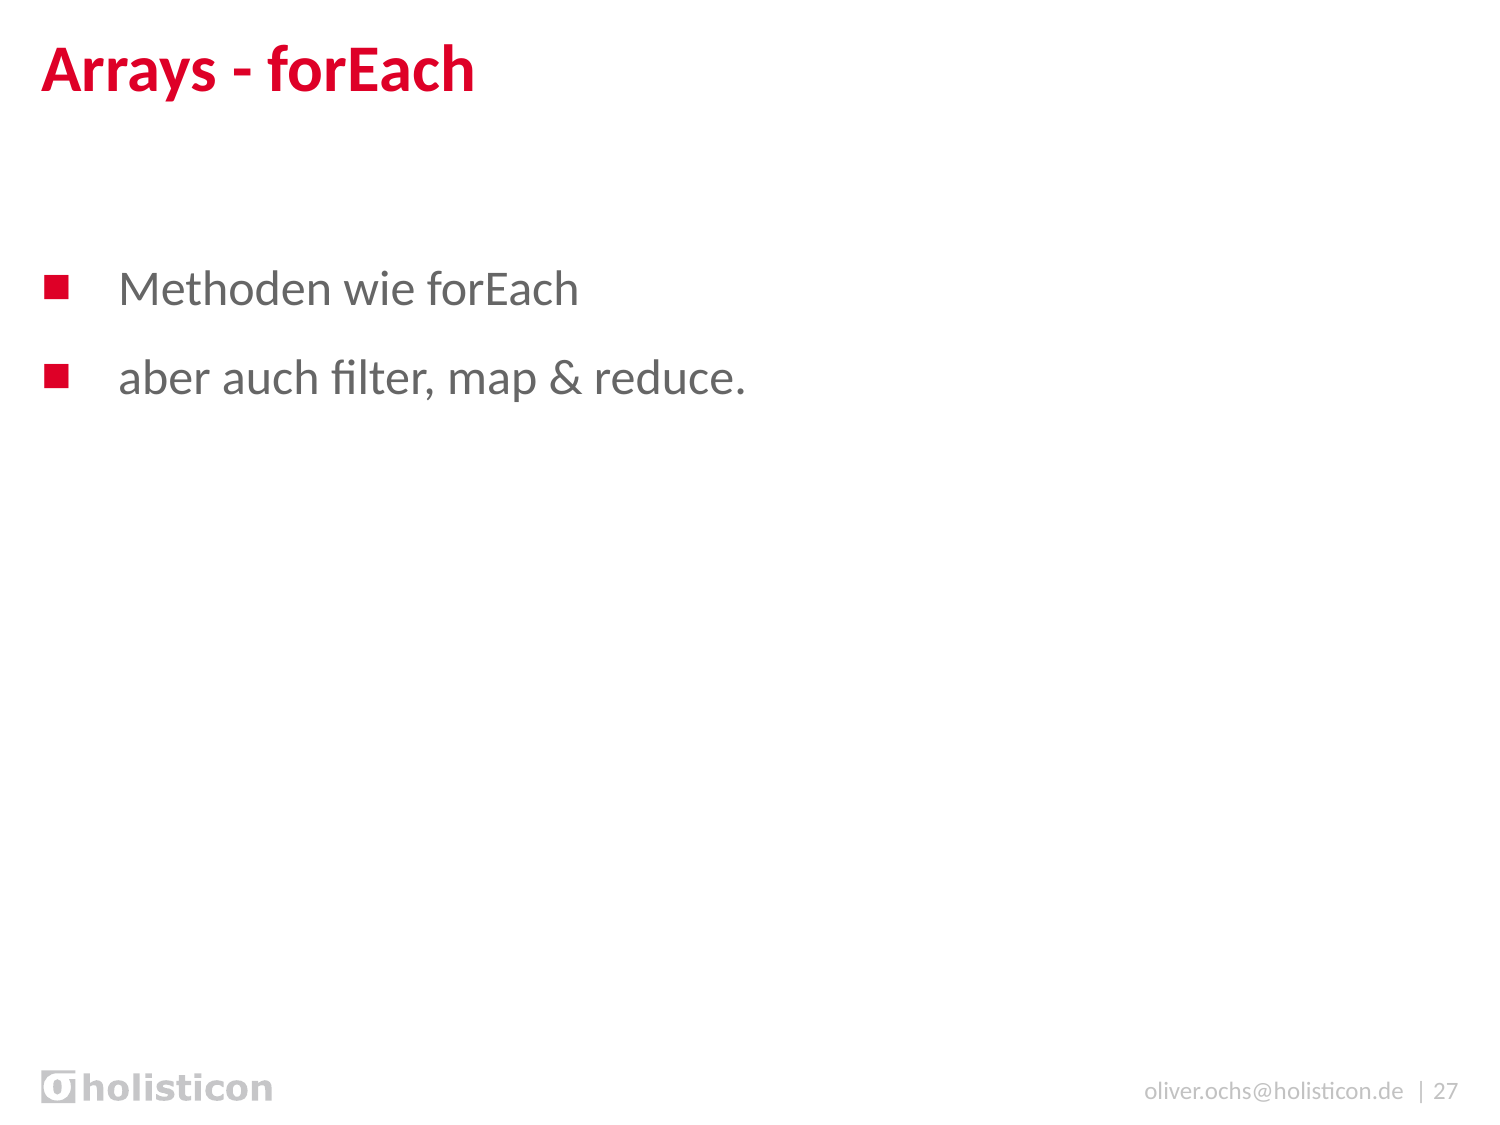

# Arrays - forEach
Methoden wie forEach
aber auch filter, map & reduce.